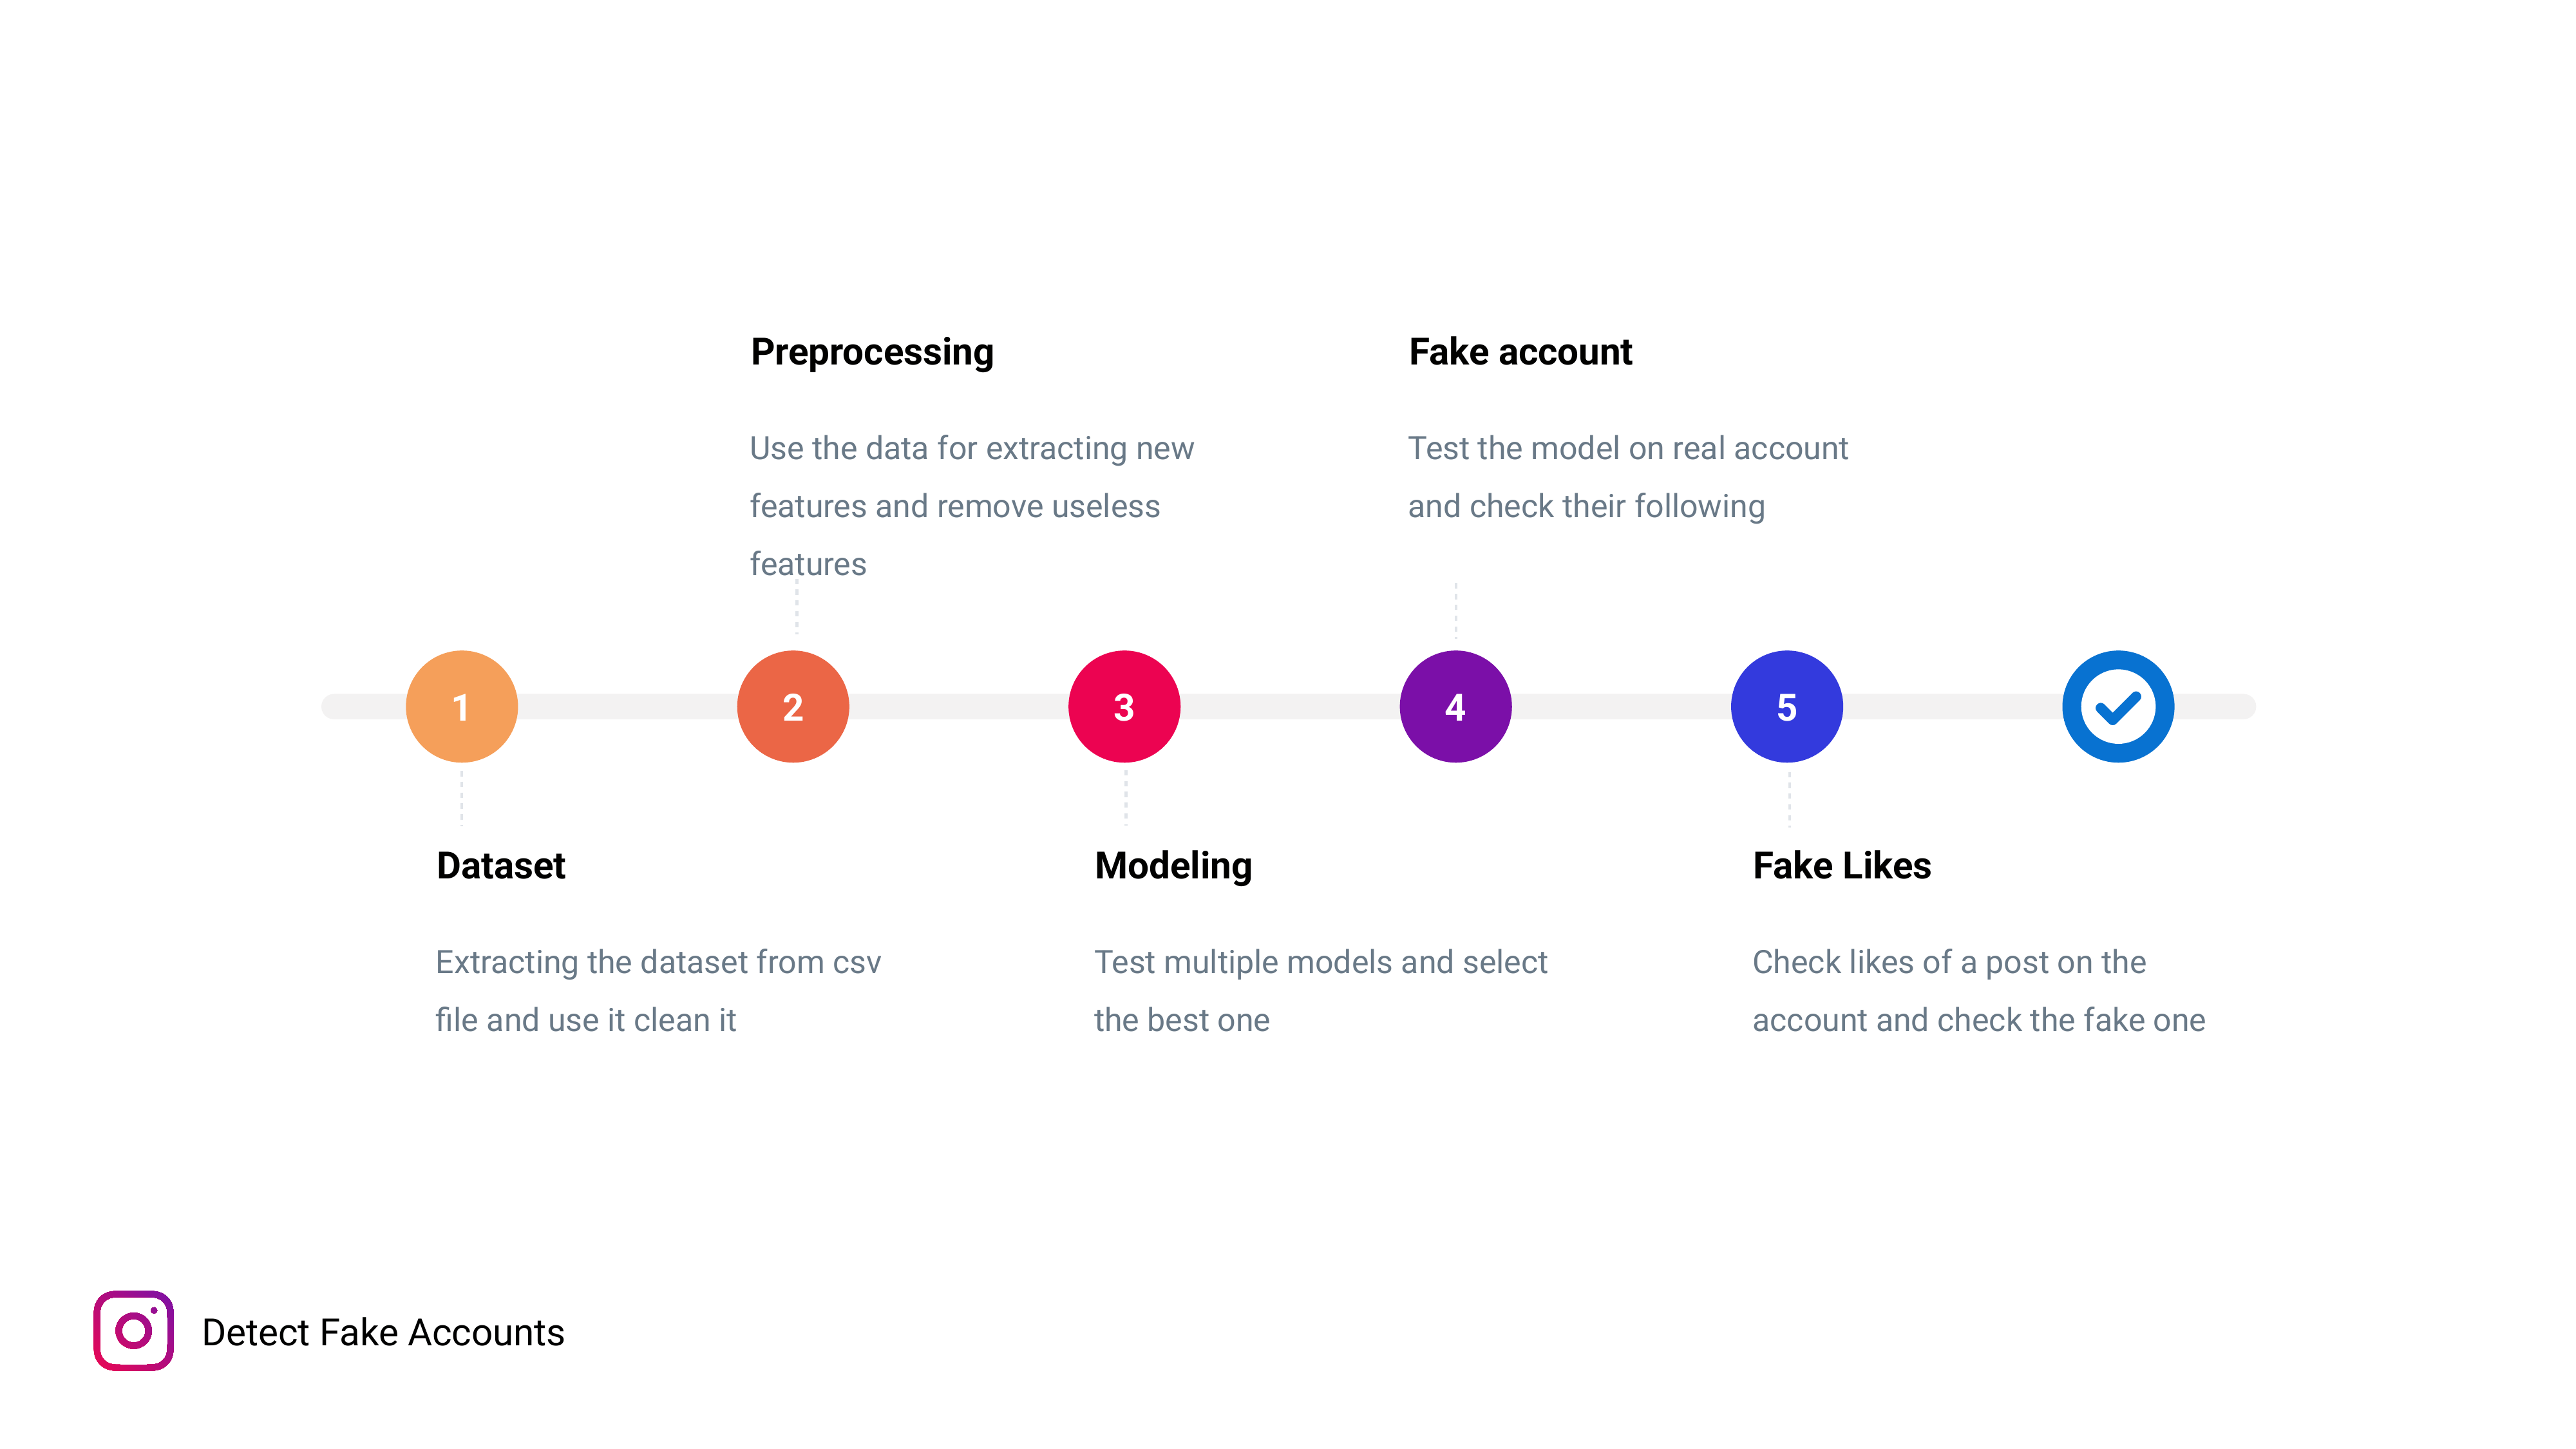

Preprocessing
Use the data for extracting new features and remove useless features
Fake account
Test the model on real account and check their following

1

2

3

4

5

Dataset
Extracting the dataset from csv file and use it clean it
Modeling
Test multiple models and select the best one
Fake Likes
Check likes of a post on the account and check the fake one

Detect Fake Accounts